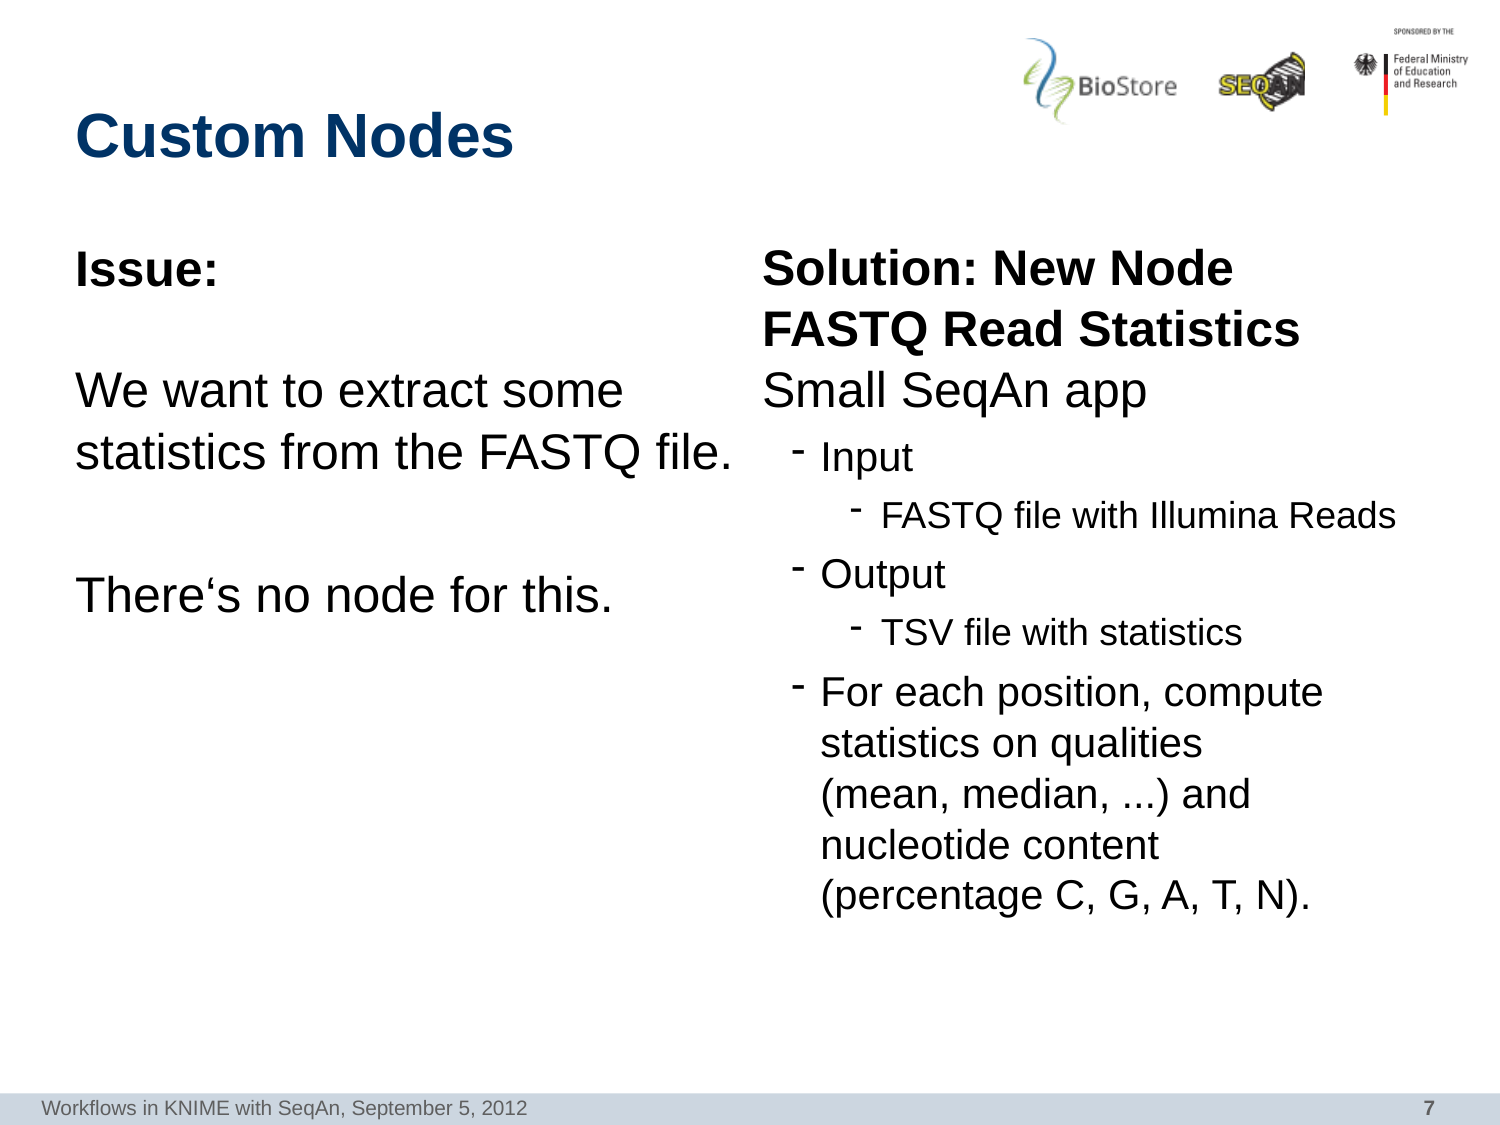

# Custom Nodes
Issue:
Solution: New Node
FASTQ Read Statistics
We want to extract some statistics from the FASTQ file.

There‘s no node for this.
Small SeqAn app
Input
FASTQ file with Illumina Reads
Output
TSV file with statistics
For each position, compute statistics on qualities
(mean, median, ...) and nucleotide content
(percentage C, G, A, T, N).
Workflows in KNIME with SeqAn, September 5, 2012